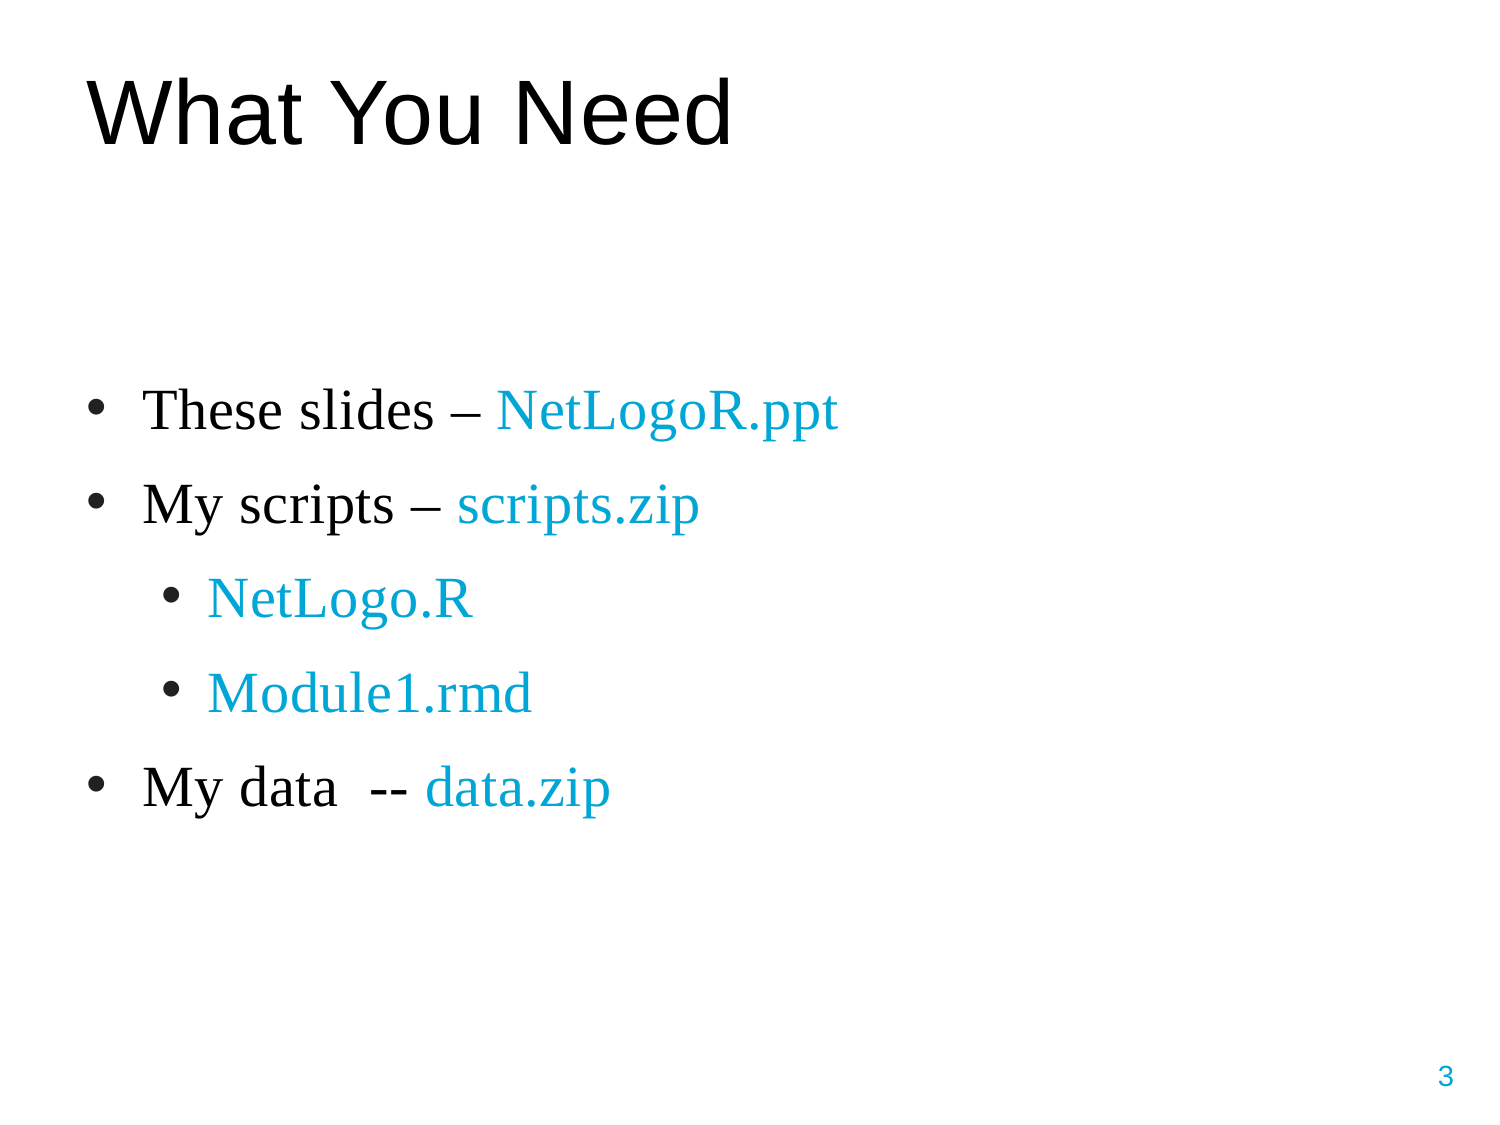

# What You Need
These slides – NetLogoR.ppt
My scripts – scripts.zip
NetLogo.R
Module1.rmd
My data  -- data.zip